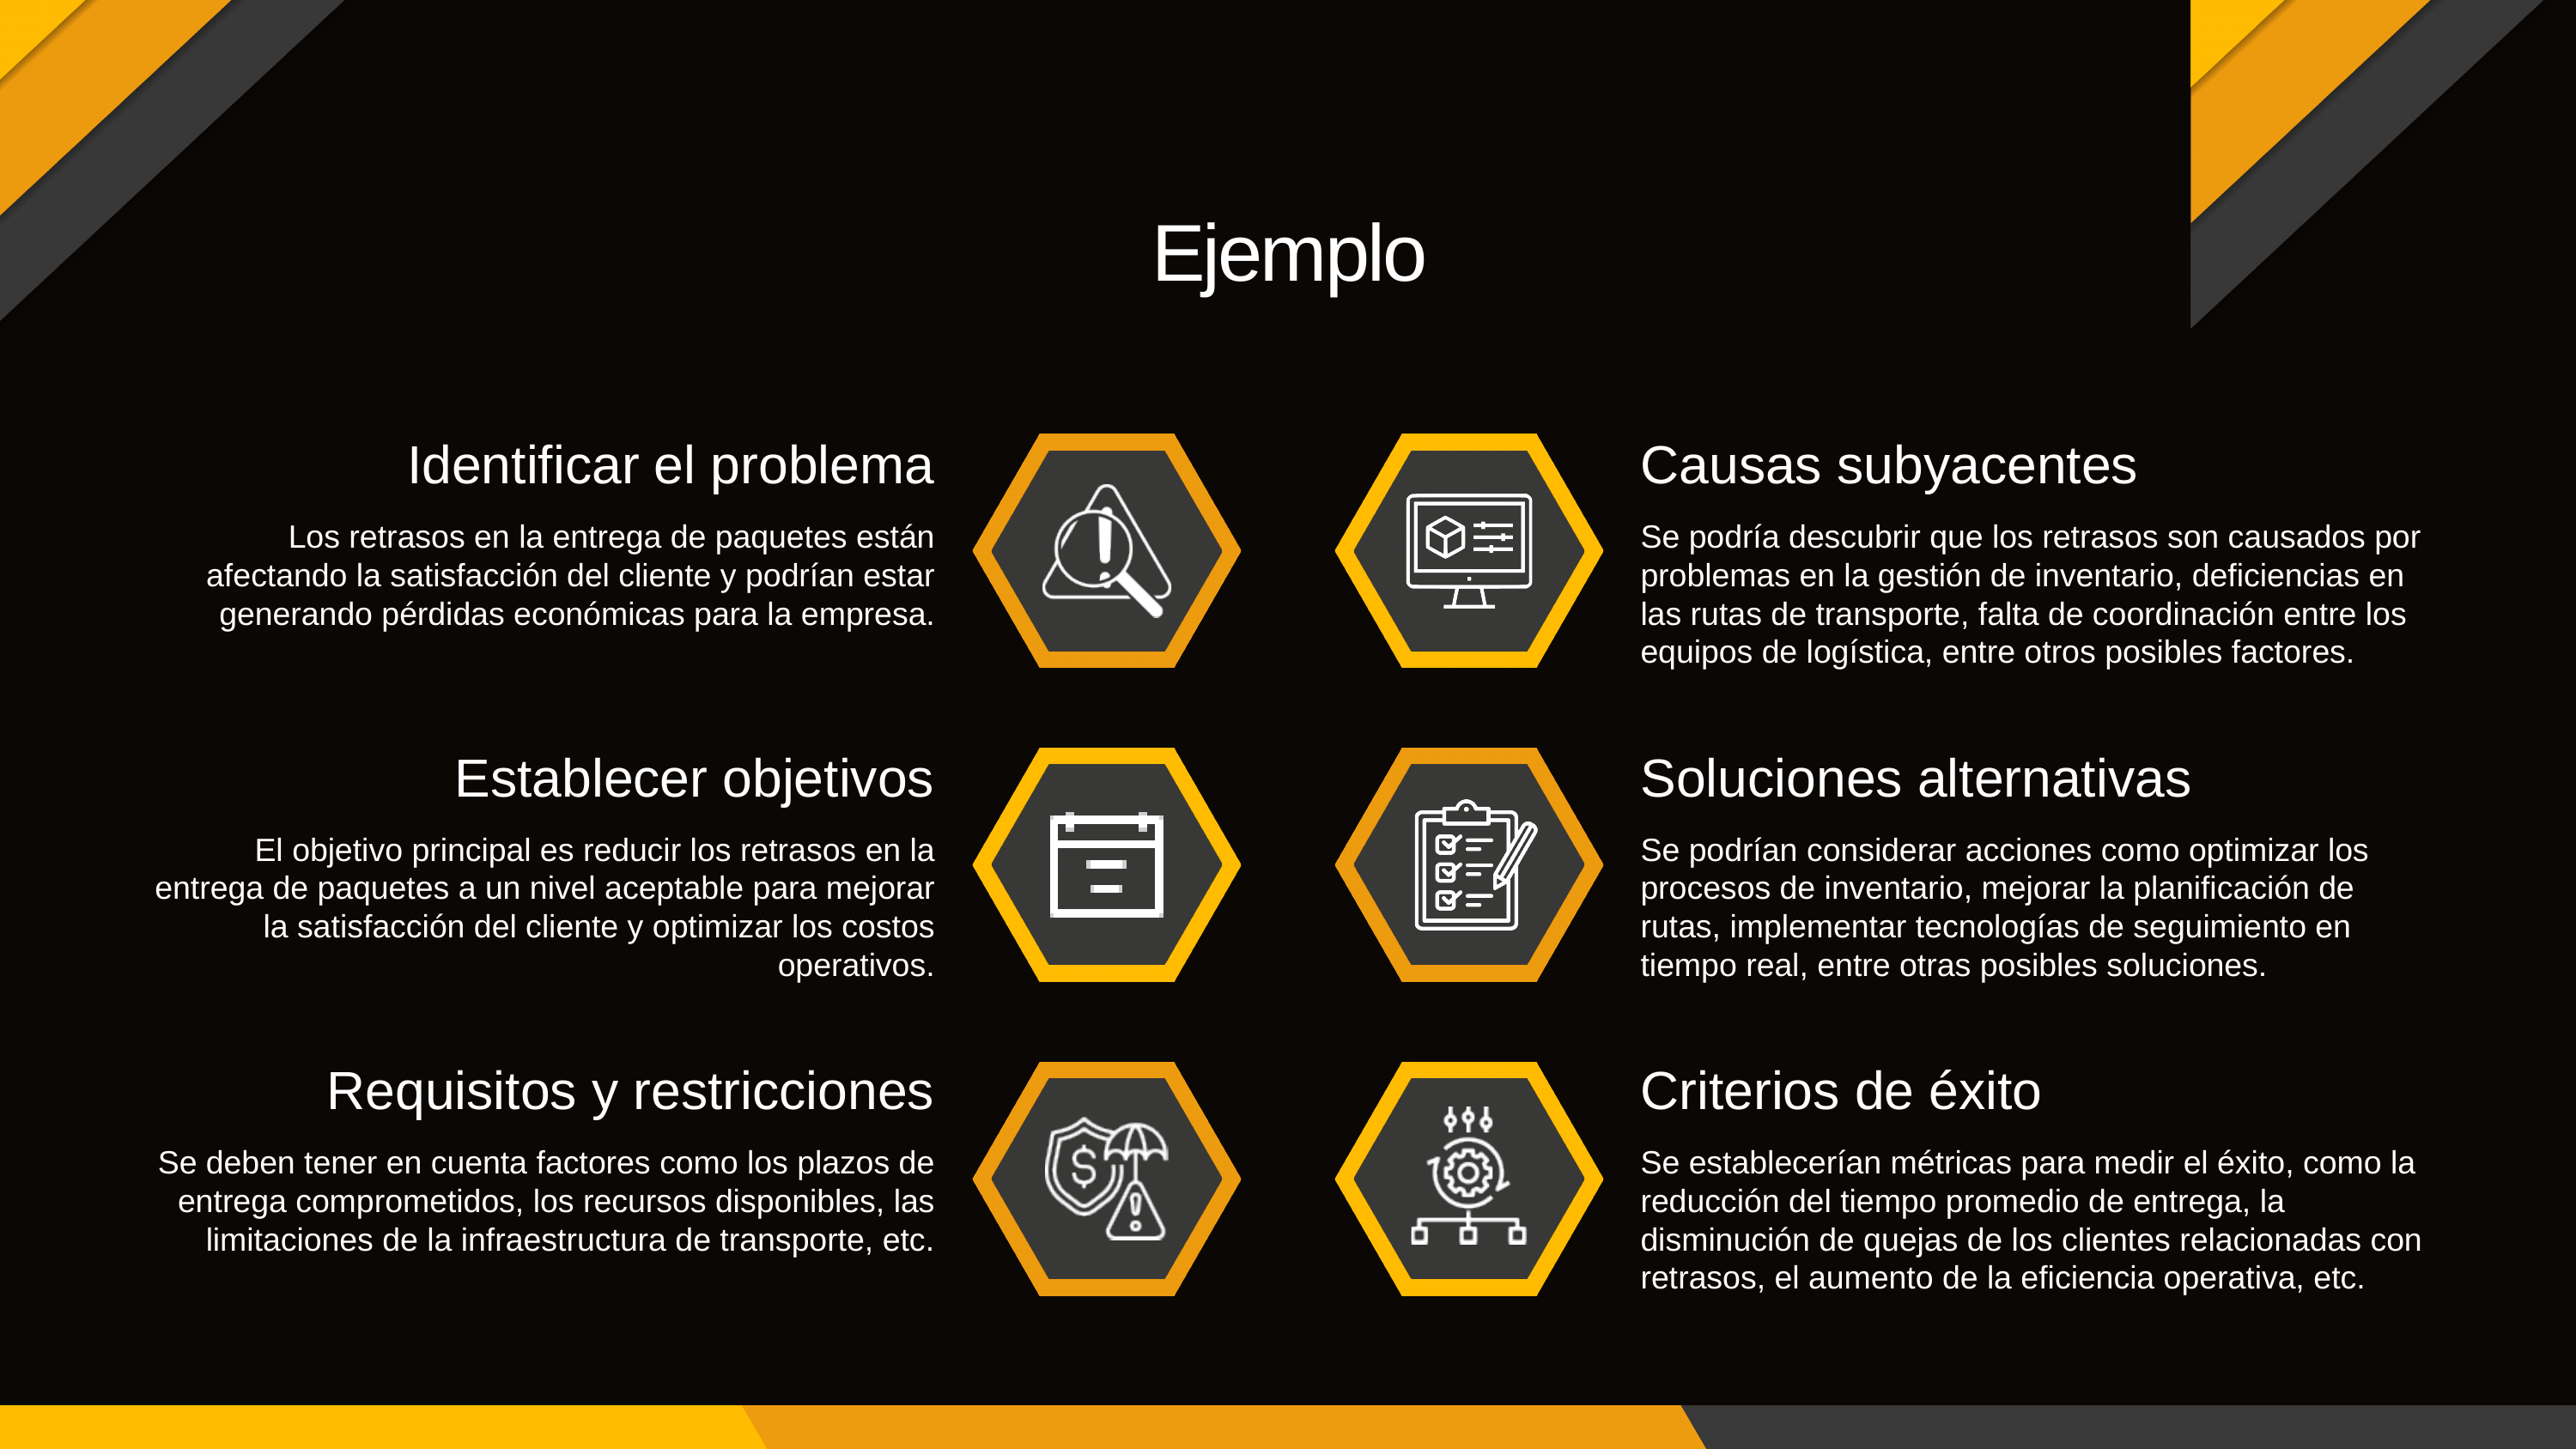

Ejemplo
Identificar el problema
Causas subyacentes

Los retrasos en la entrega de paquetes están afectando la satisfacción del cliente y podrían estar generando pérdidas económicas para la empresa.

Se podría descubrir que los retrasos son causados por problemas en la gestión de inventario, deficiencias en las rutas de transporte, falta de coordinación entre los equipos de logística, entre otros posibles factores.
Establecer objetivos
Soluciones alternativas

El objetivo principal es reducir los retrasos en la entrega de paquetes a un nivel aceptable para mejorar la satisfacción del cliente y optimizar los costos operativos.
Se podrían considerar acciones como optimizar los procesos de inventario, mejorar la planificación de rutas, implementar tecnologías de seguimiento en tiempo real, entre otras posibles soluciones.
Requisitos y restricciones
Criterios de éxito

Se deben tener en cuenta factores como los plazos de entrega comprometidos, los recursos disponibles, las limitaciones de la infraestructura de transporte, etc.
Se establecerían métricas para medir el éxito, como la reducción del tiempo promedio de entrega, la disminución de quejas de los clientes relacionadas con retrasos, el aumento de la eficiencia operativa, etc.